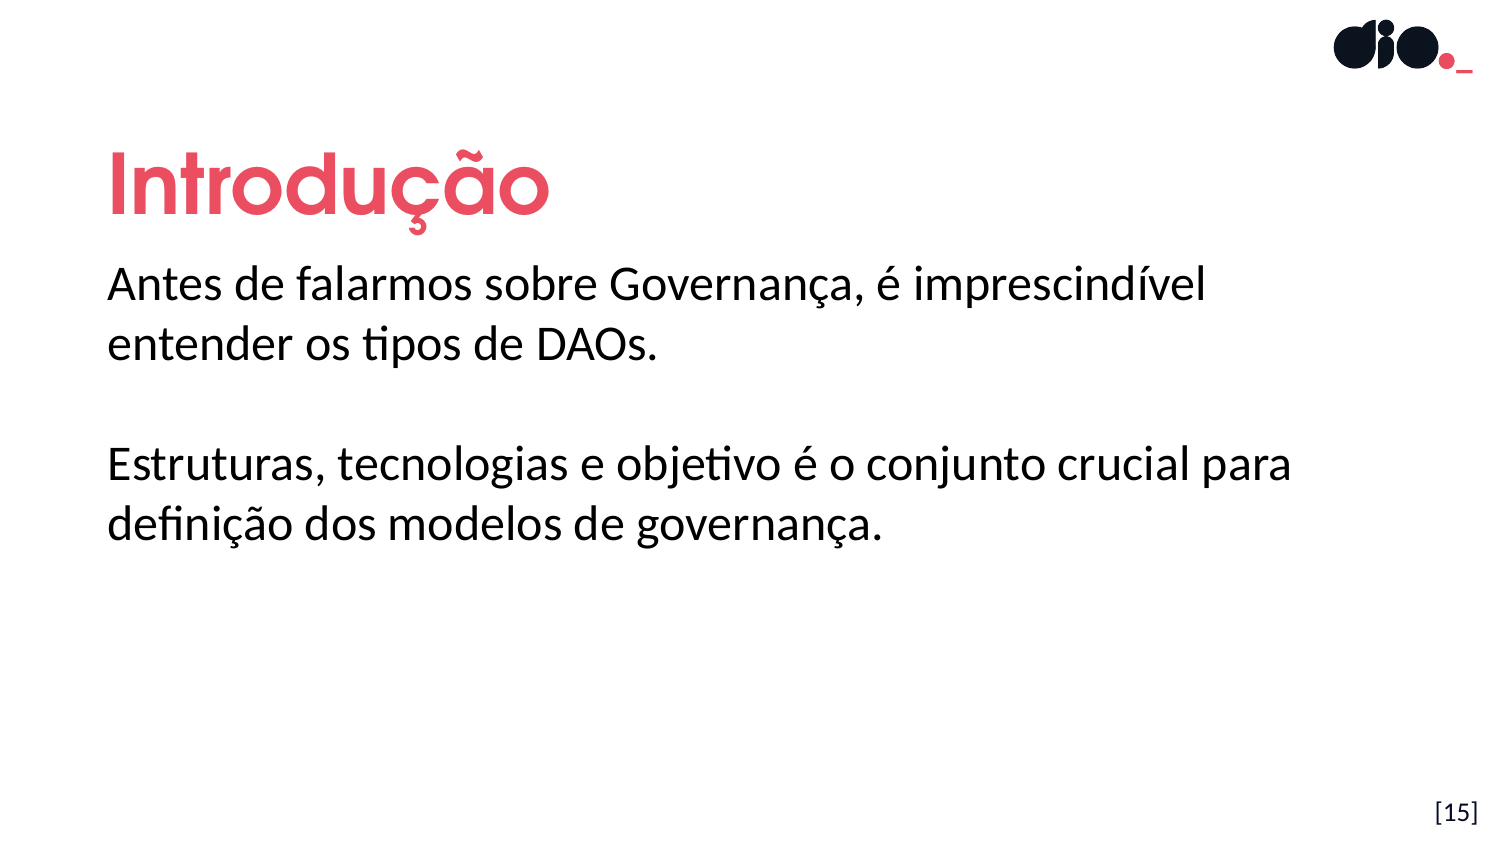

Introdução
Antes de falarmos sobre Governança, é imprescindível entender os tipos de DAOs.

Estruturas, tecnologias e objetivo é o conjunto crucial para definição dos modelos de governança.

[15]